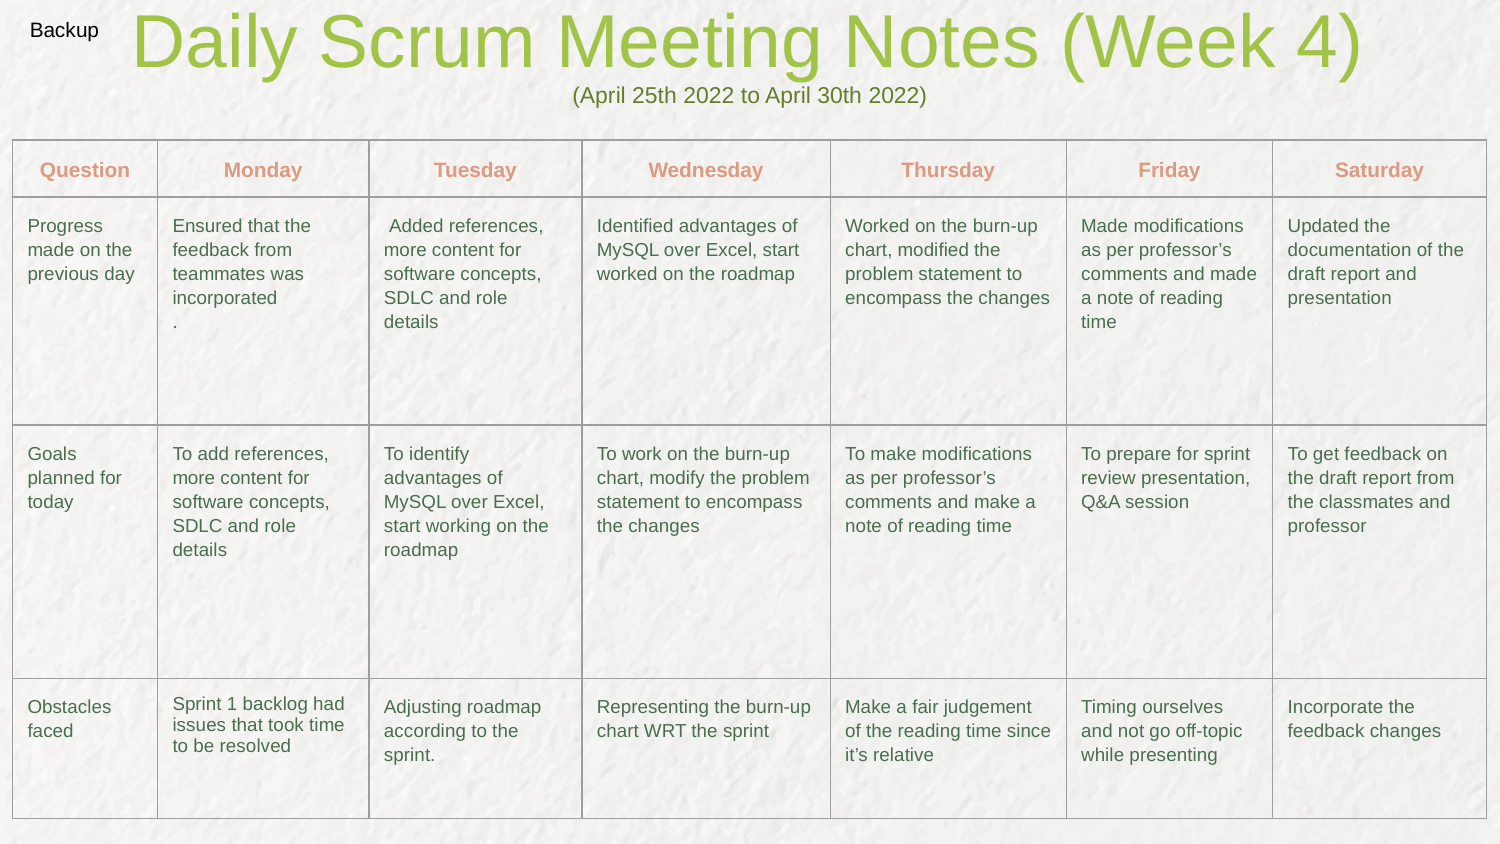

Daily Scrum Meeting Notes (Week 4)
Backup
# (April 25th 2022 to April 30th 2022)
| Question | Monday | Tuesday | Wednesday | Thursday | Friday | Saturday |
| --- | --- | --- | --- | --- | --- | --- |
| Progress made on the previous day | Ensured that the feedback from teammates was incorporated . | Added references, more content for software concepts, SDLC and role details | Identified advantages of MySQL over Excel, start worked on the roadmap | Worked on the burn-up chart, modified the problem statement to encompass the changes | Made modifications as per professor’s comments and made a note of reading time | Updated the documentation of the draft report and presentation |
| Goals planned for today | To add references, more content for software concepts, SDLC and role details | To identify advantages of MySQL over Excel, start working on the roadmap | To work on the burn-up chart, modify the problem statement to encompass the changes | To make modifications as per professor’s comments and make a note of reading time | To prepare for sprint review presentation, Q&A session | To get feedback on the draft report from the classmates and professor |
| Obstacles faced | Sprint 1 backlog had issues that took time to be resolved | Adjusting roadmap according to the sprint. | Representing the burn-up chart WRT the sprint | Make a fair judgement of the reading time since it’s relative | Timing ourselves and not go off-topic while presenting | Incorporate the feedback changes |